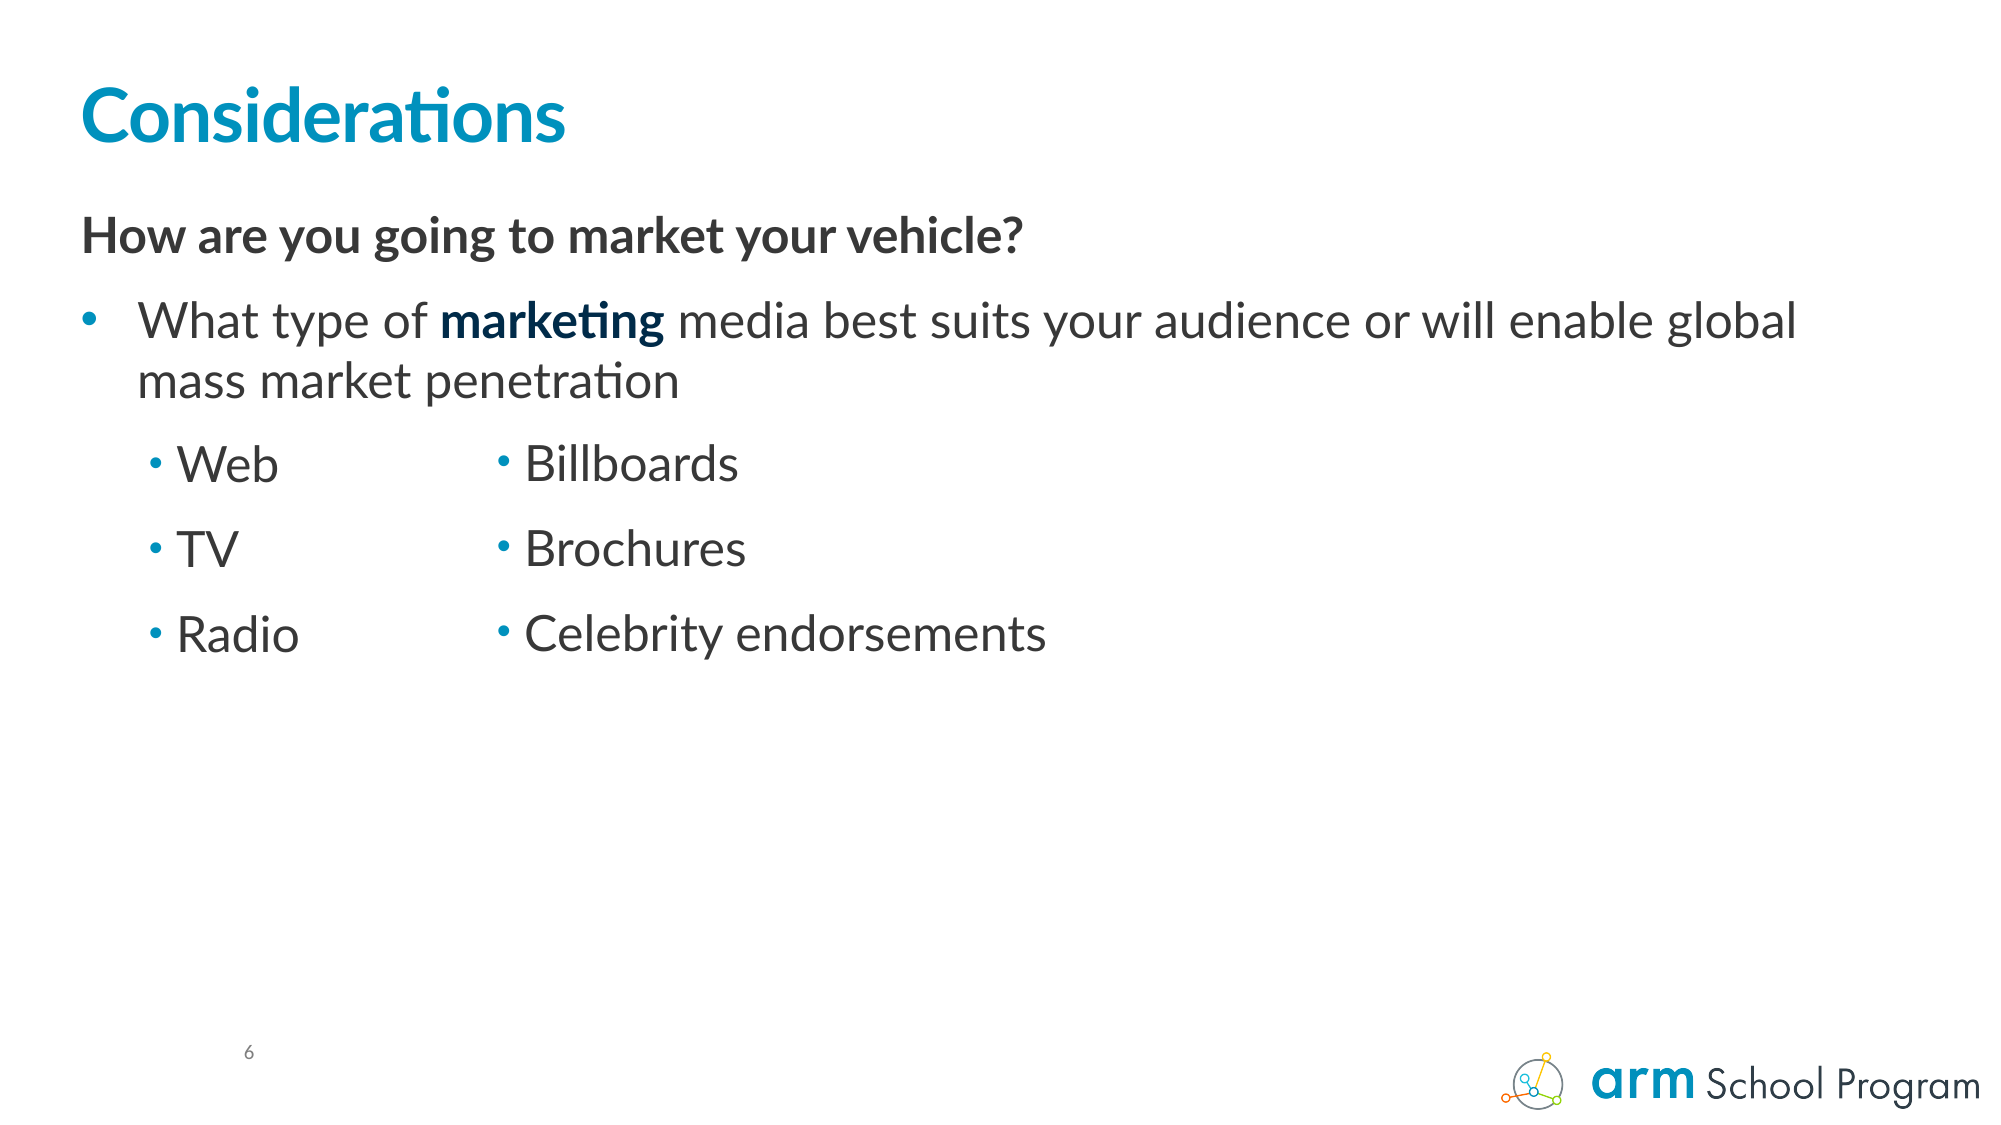

# Considerations
How are you going to market your vehicle?
What type of marketing media best suits your audience or will enable global mass market penetration
Web
TV
Radio
Billboards
Brochures
Celebrity endorsements